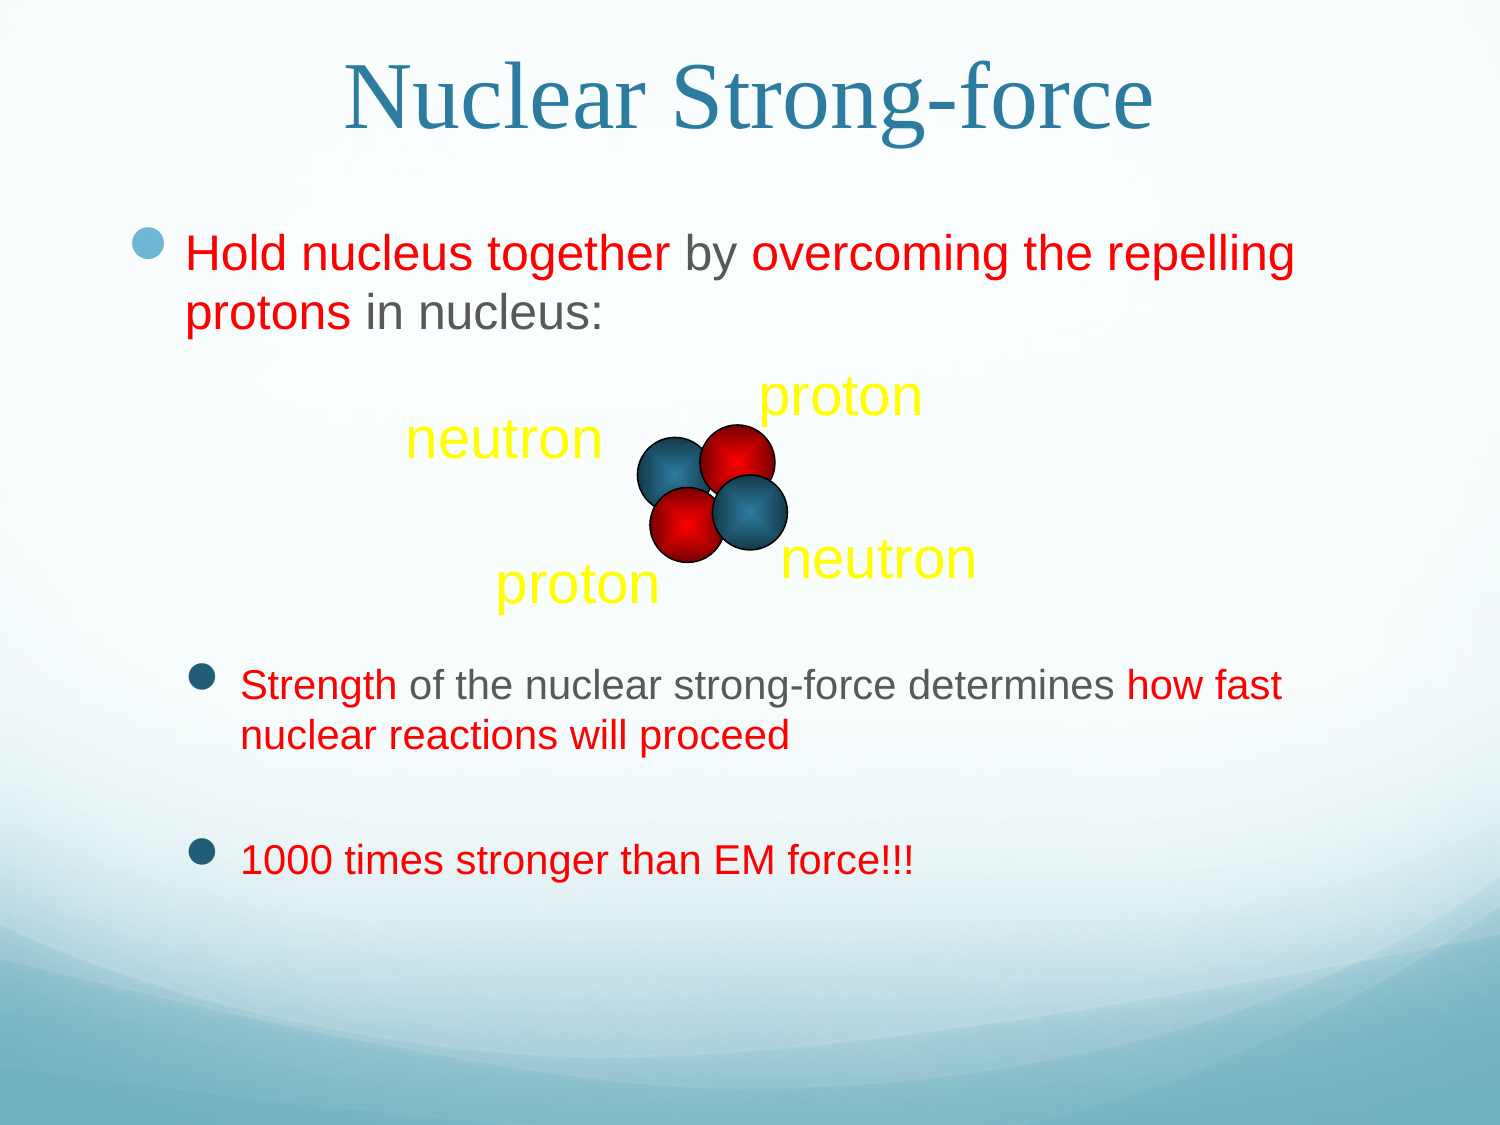

# Nuclear Strong-force
Hold nucleus together by overcoming the repelling protons in nucleus:

Strength of the nuclear strong-force determines how fast nuclear reactions will proceed

1000 times stronger than EM force!!!
proton
neutron

neutron
proton